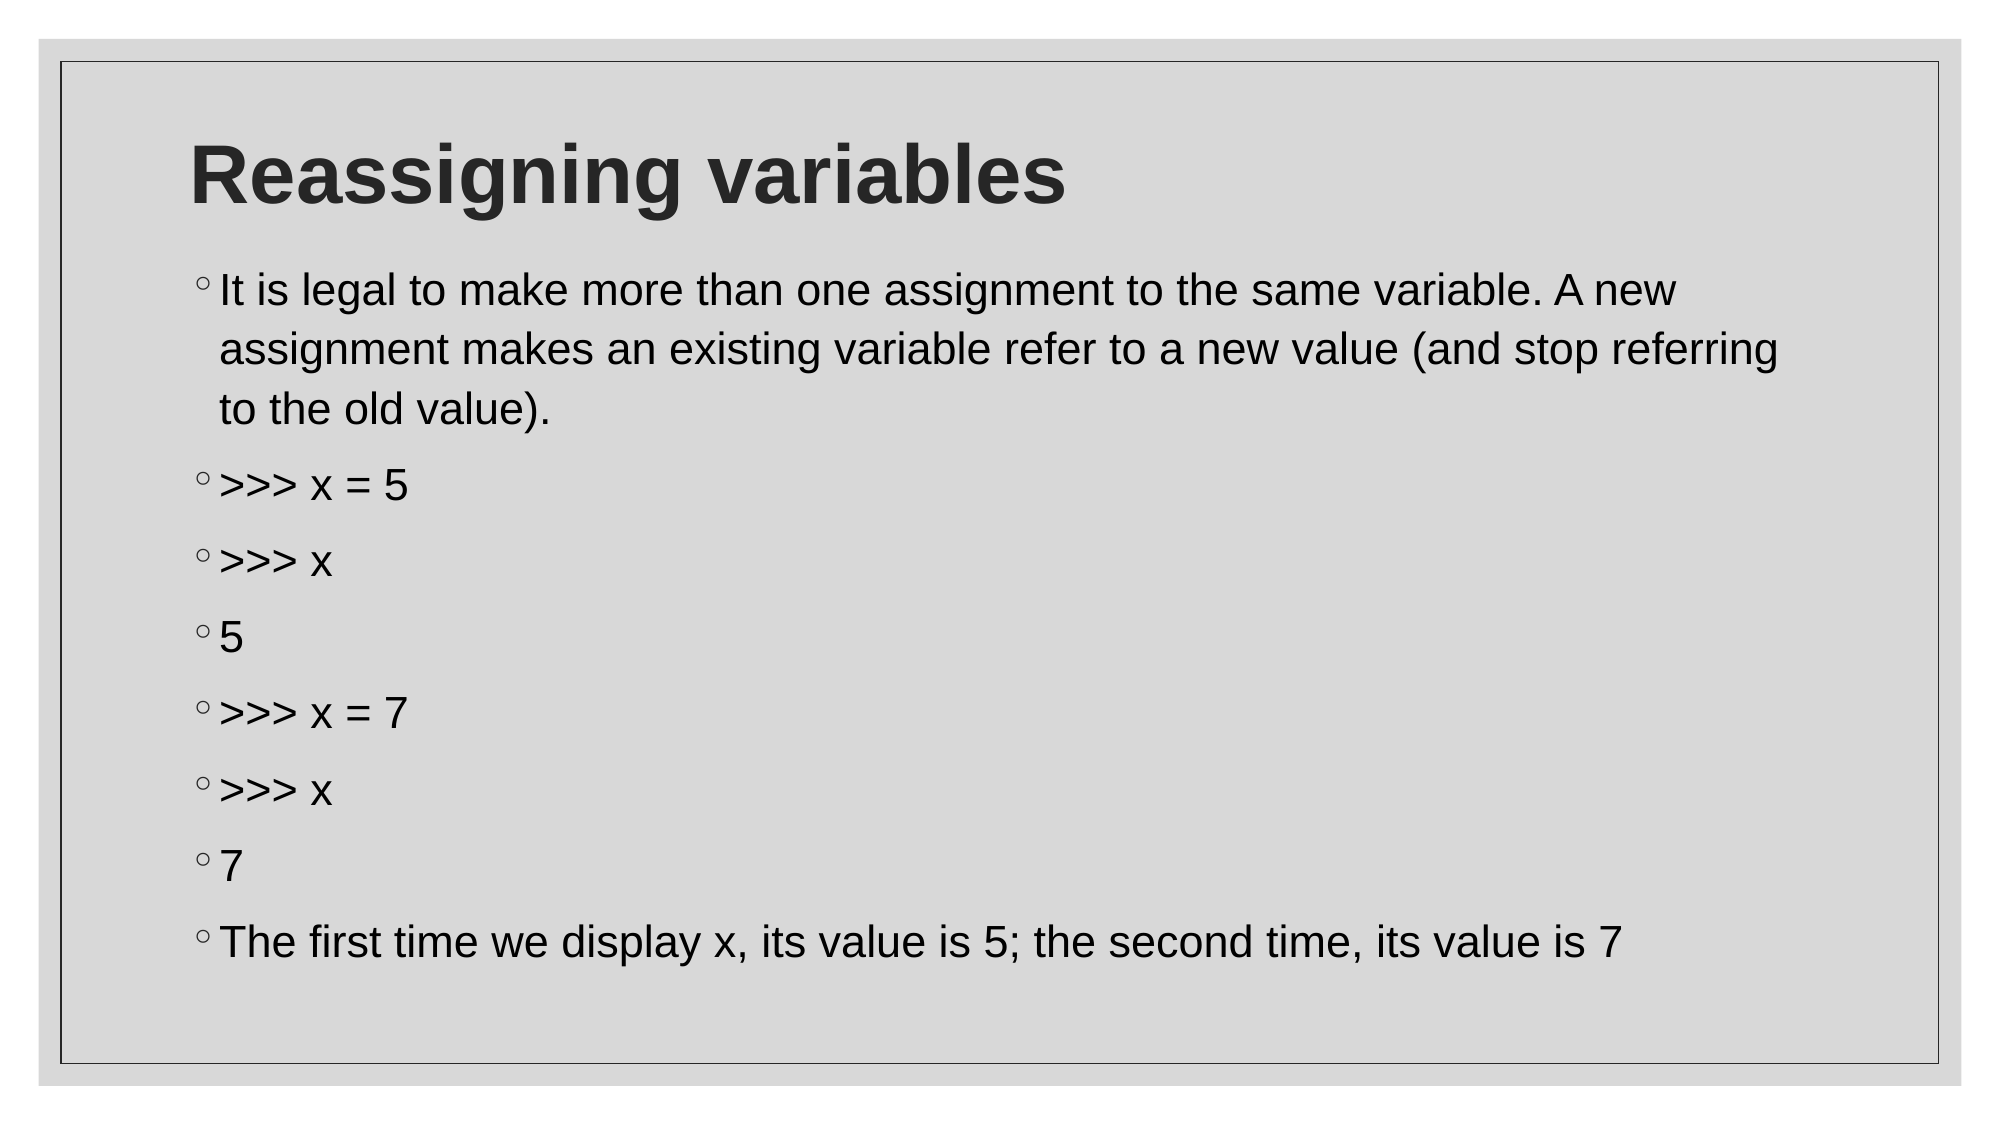

# Reassigning variables
It is legal to make more than one assignment to the same variable. A new assignment makes an existing variable refer to a new value (and stop referring to the old value).
>>> x = 5
>>> x
5
>>> x = 7
>>> x
7
The first time we display x, its value is 5; the second time, its value is 7